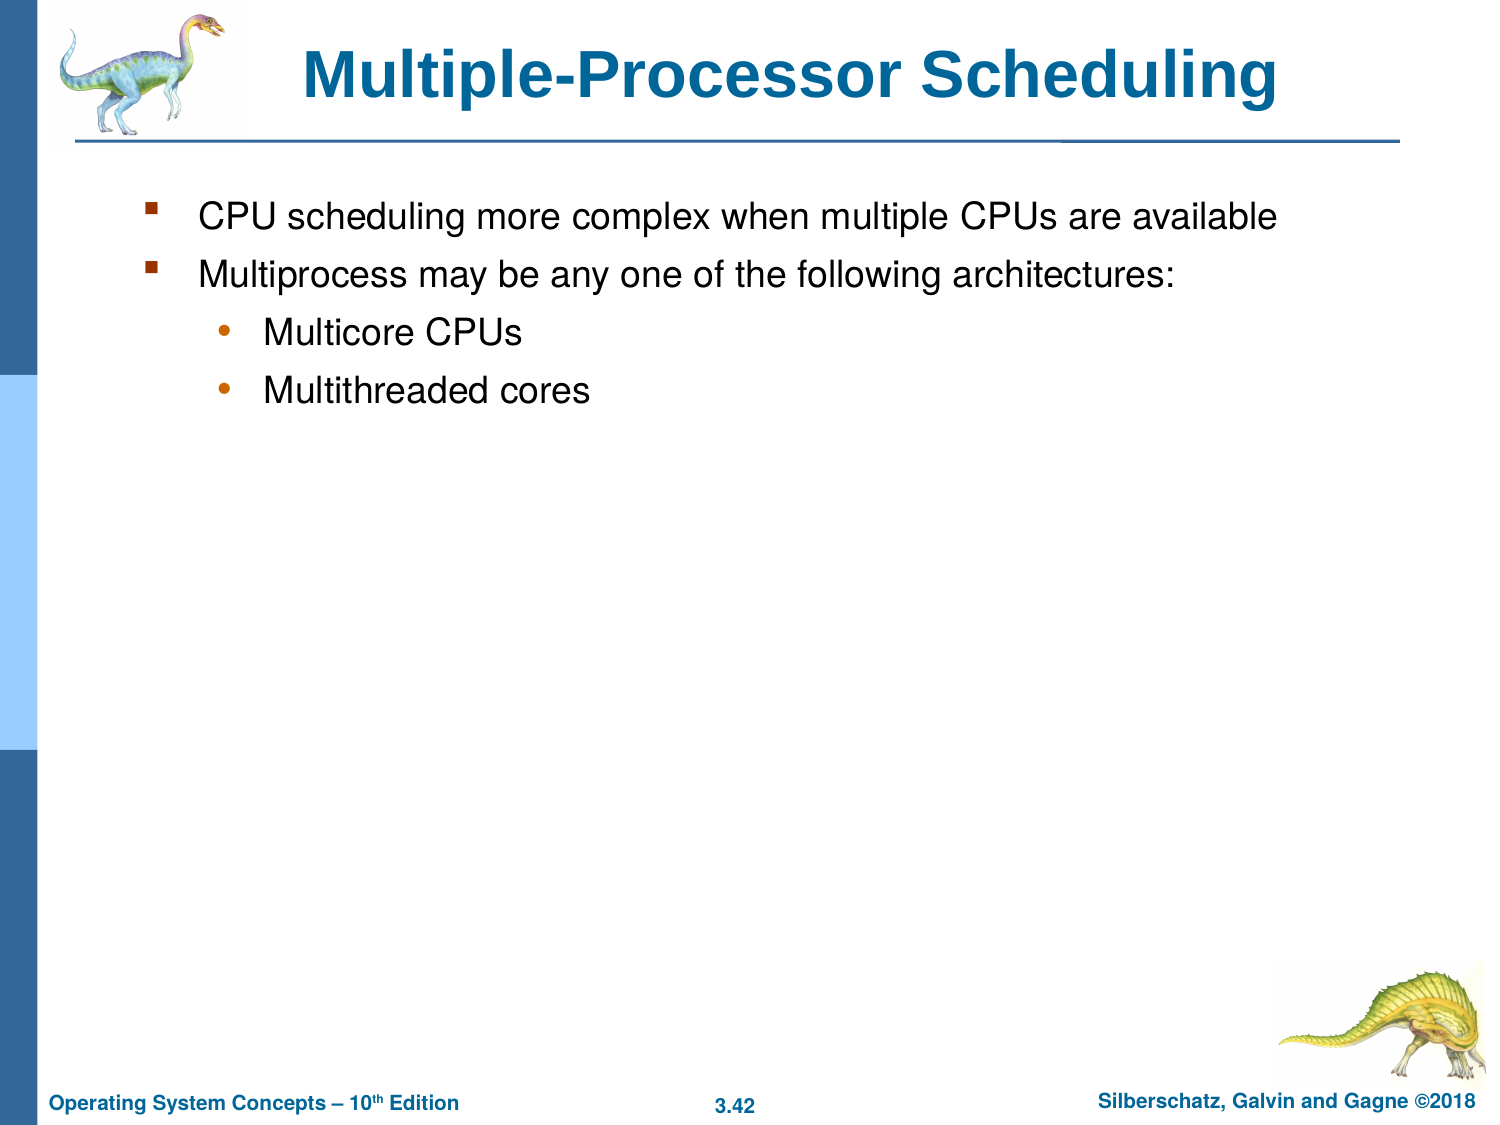

# Multiple-Processor Scheduling
CPU scheduling more complex when multiple CPUs are available
Multiprocess may be any one of the following architectures:
Multicore CPUs
Multithreaded cores